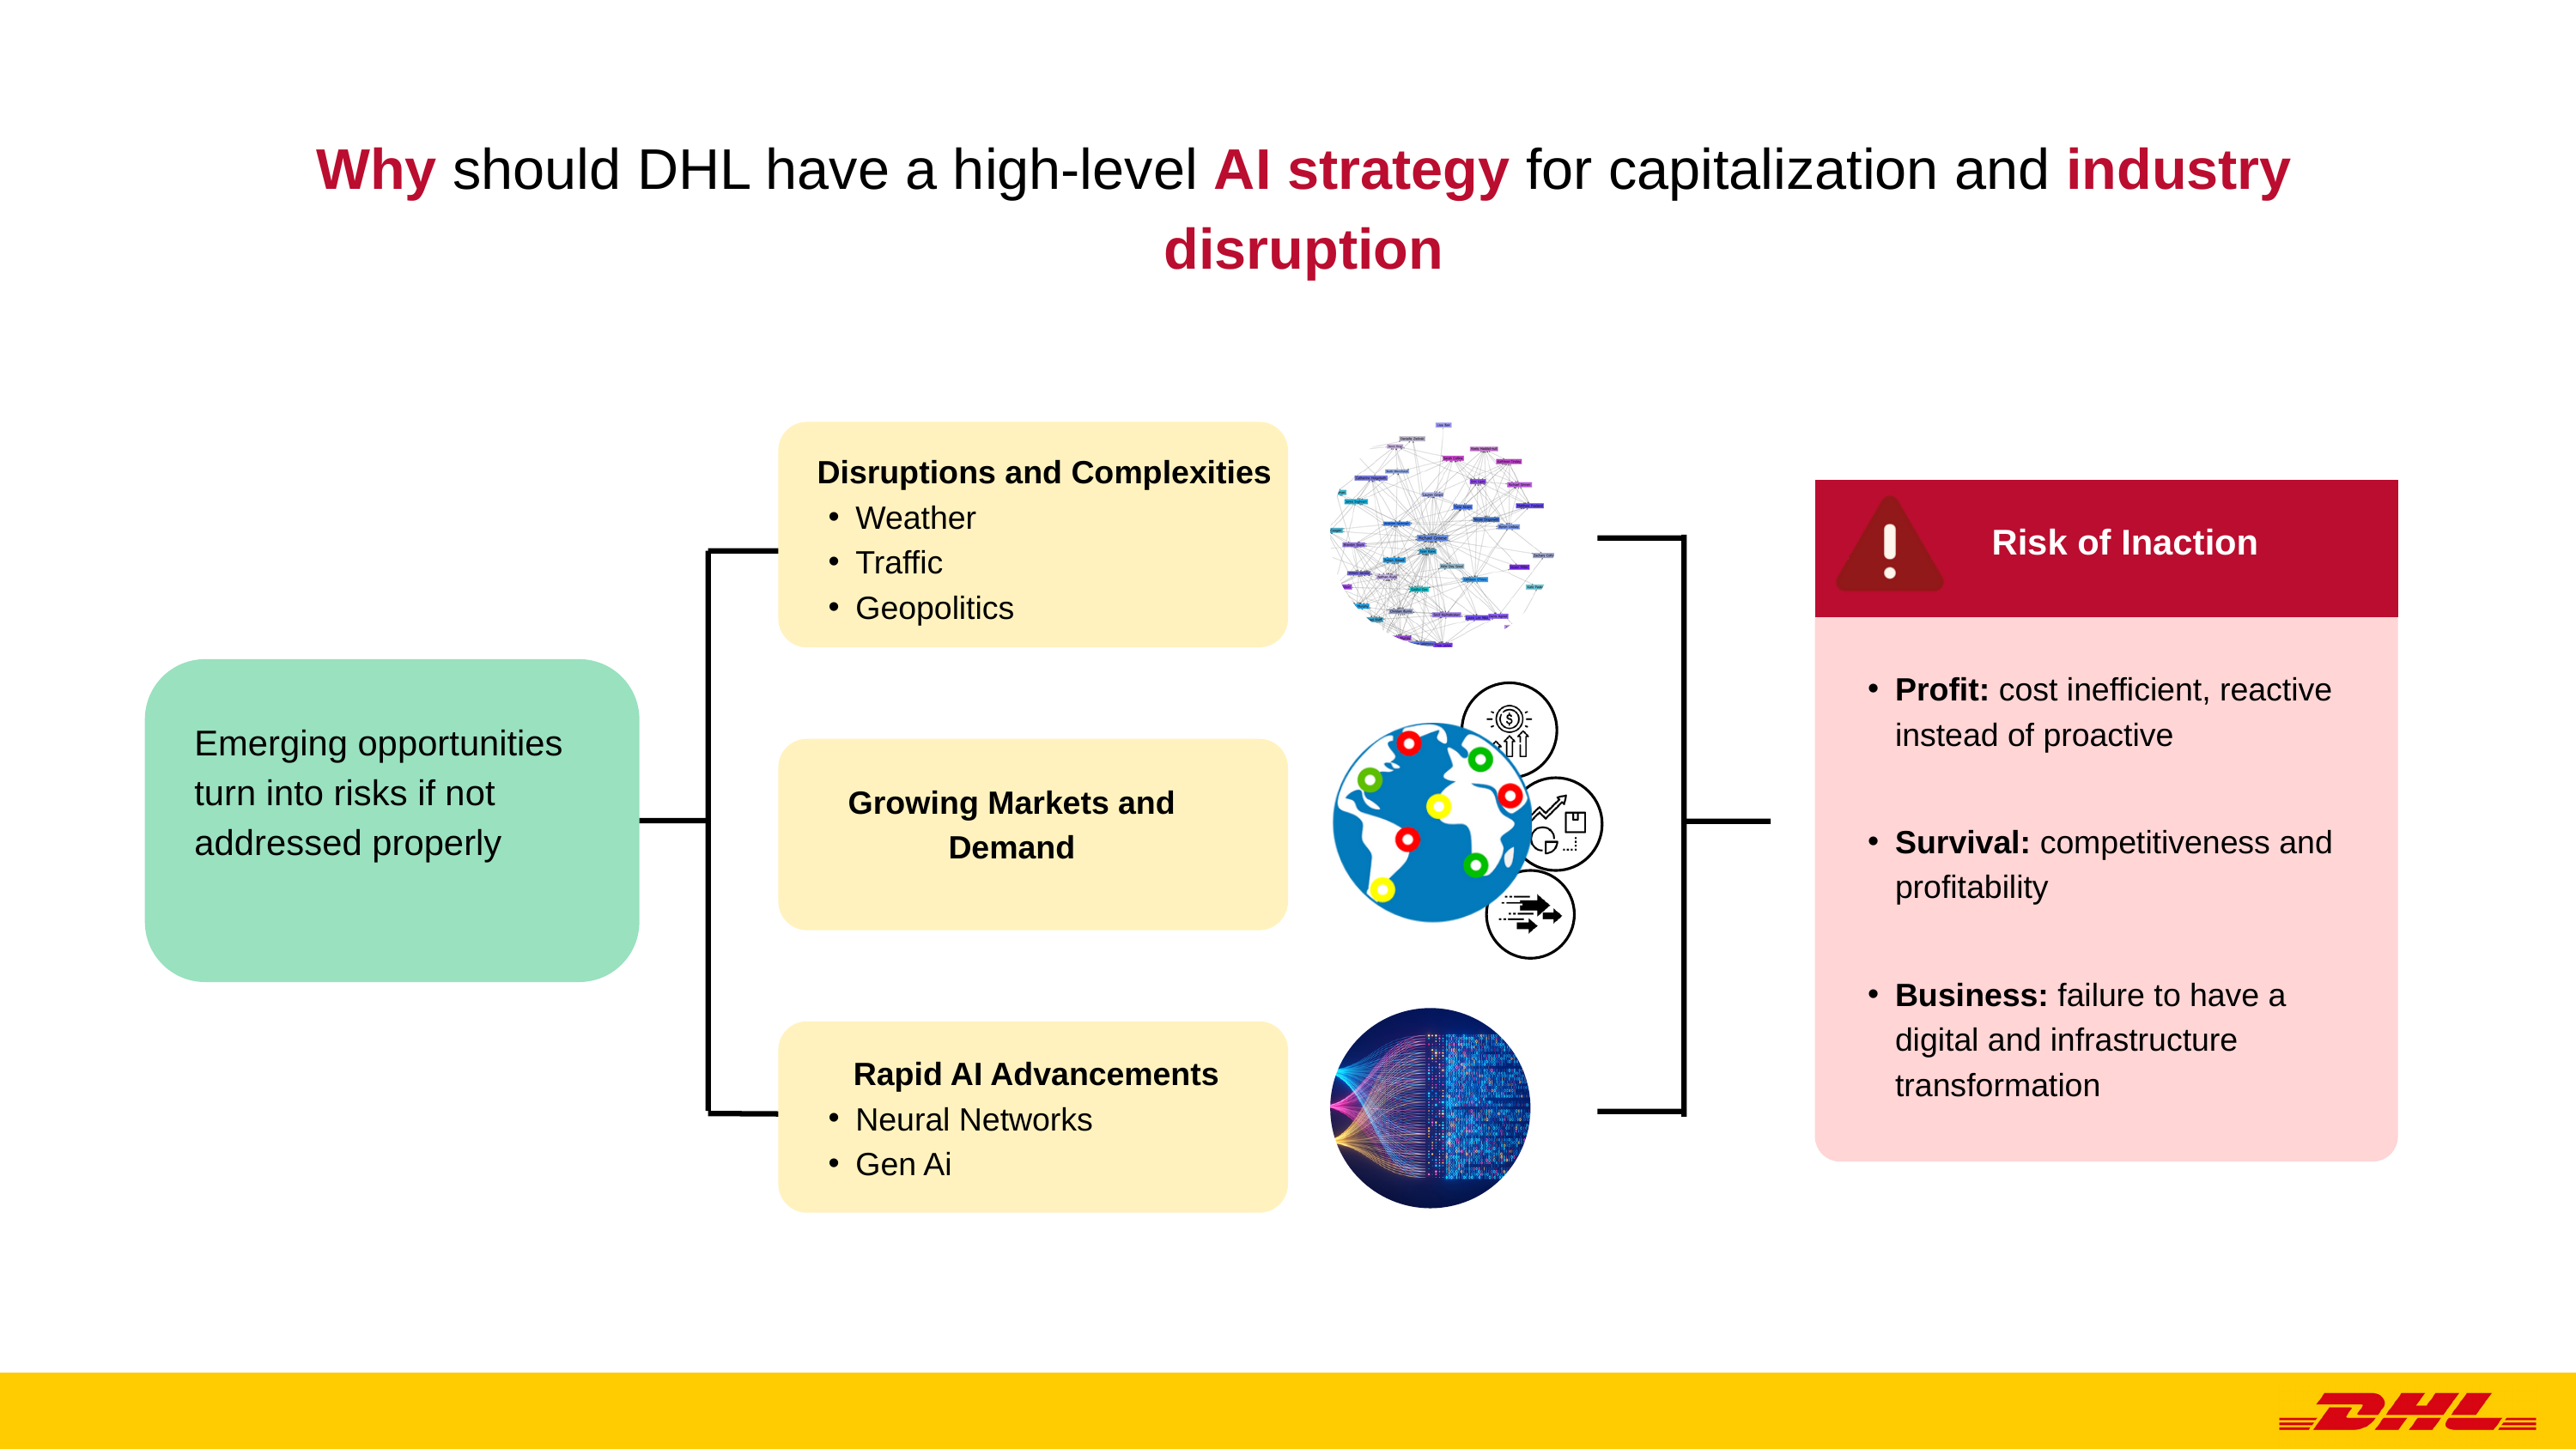

Why should DHL have a high-level AI strategy for capitalization and industry disruption

Disruptions and Complexities
Weather
Traffic
Geopolitics

Risk of Inaction

Profit: cost inefficient, reactive instead of proactive

Emerging opportunities turn into risks if not addressed properly

Growing Markets and Demand

Survival: competitiveness and profitability

Business: failure to have a digital and infrastructure transformation

Rapid AI Advancements
Neural Networks
Gen Ai